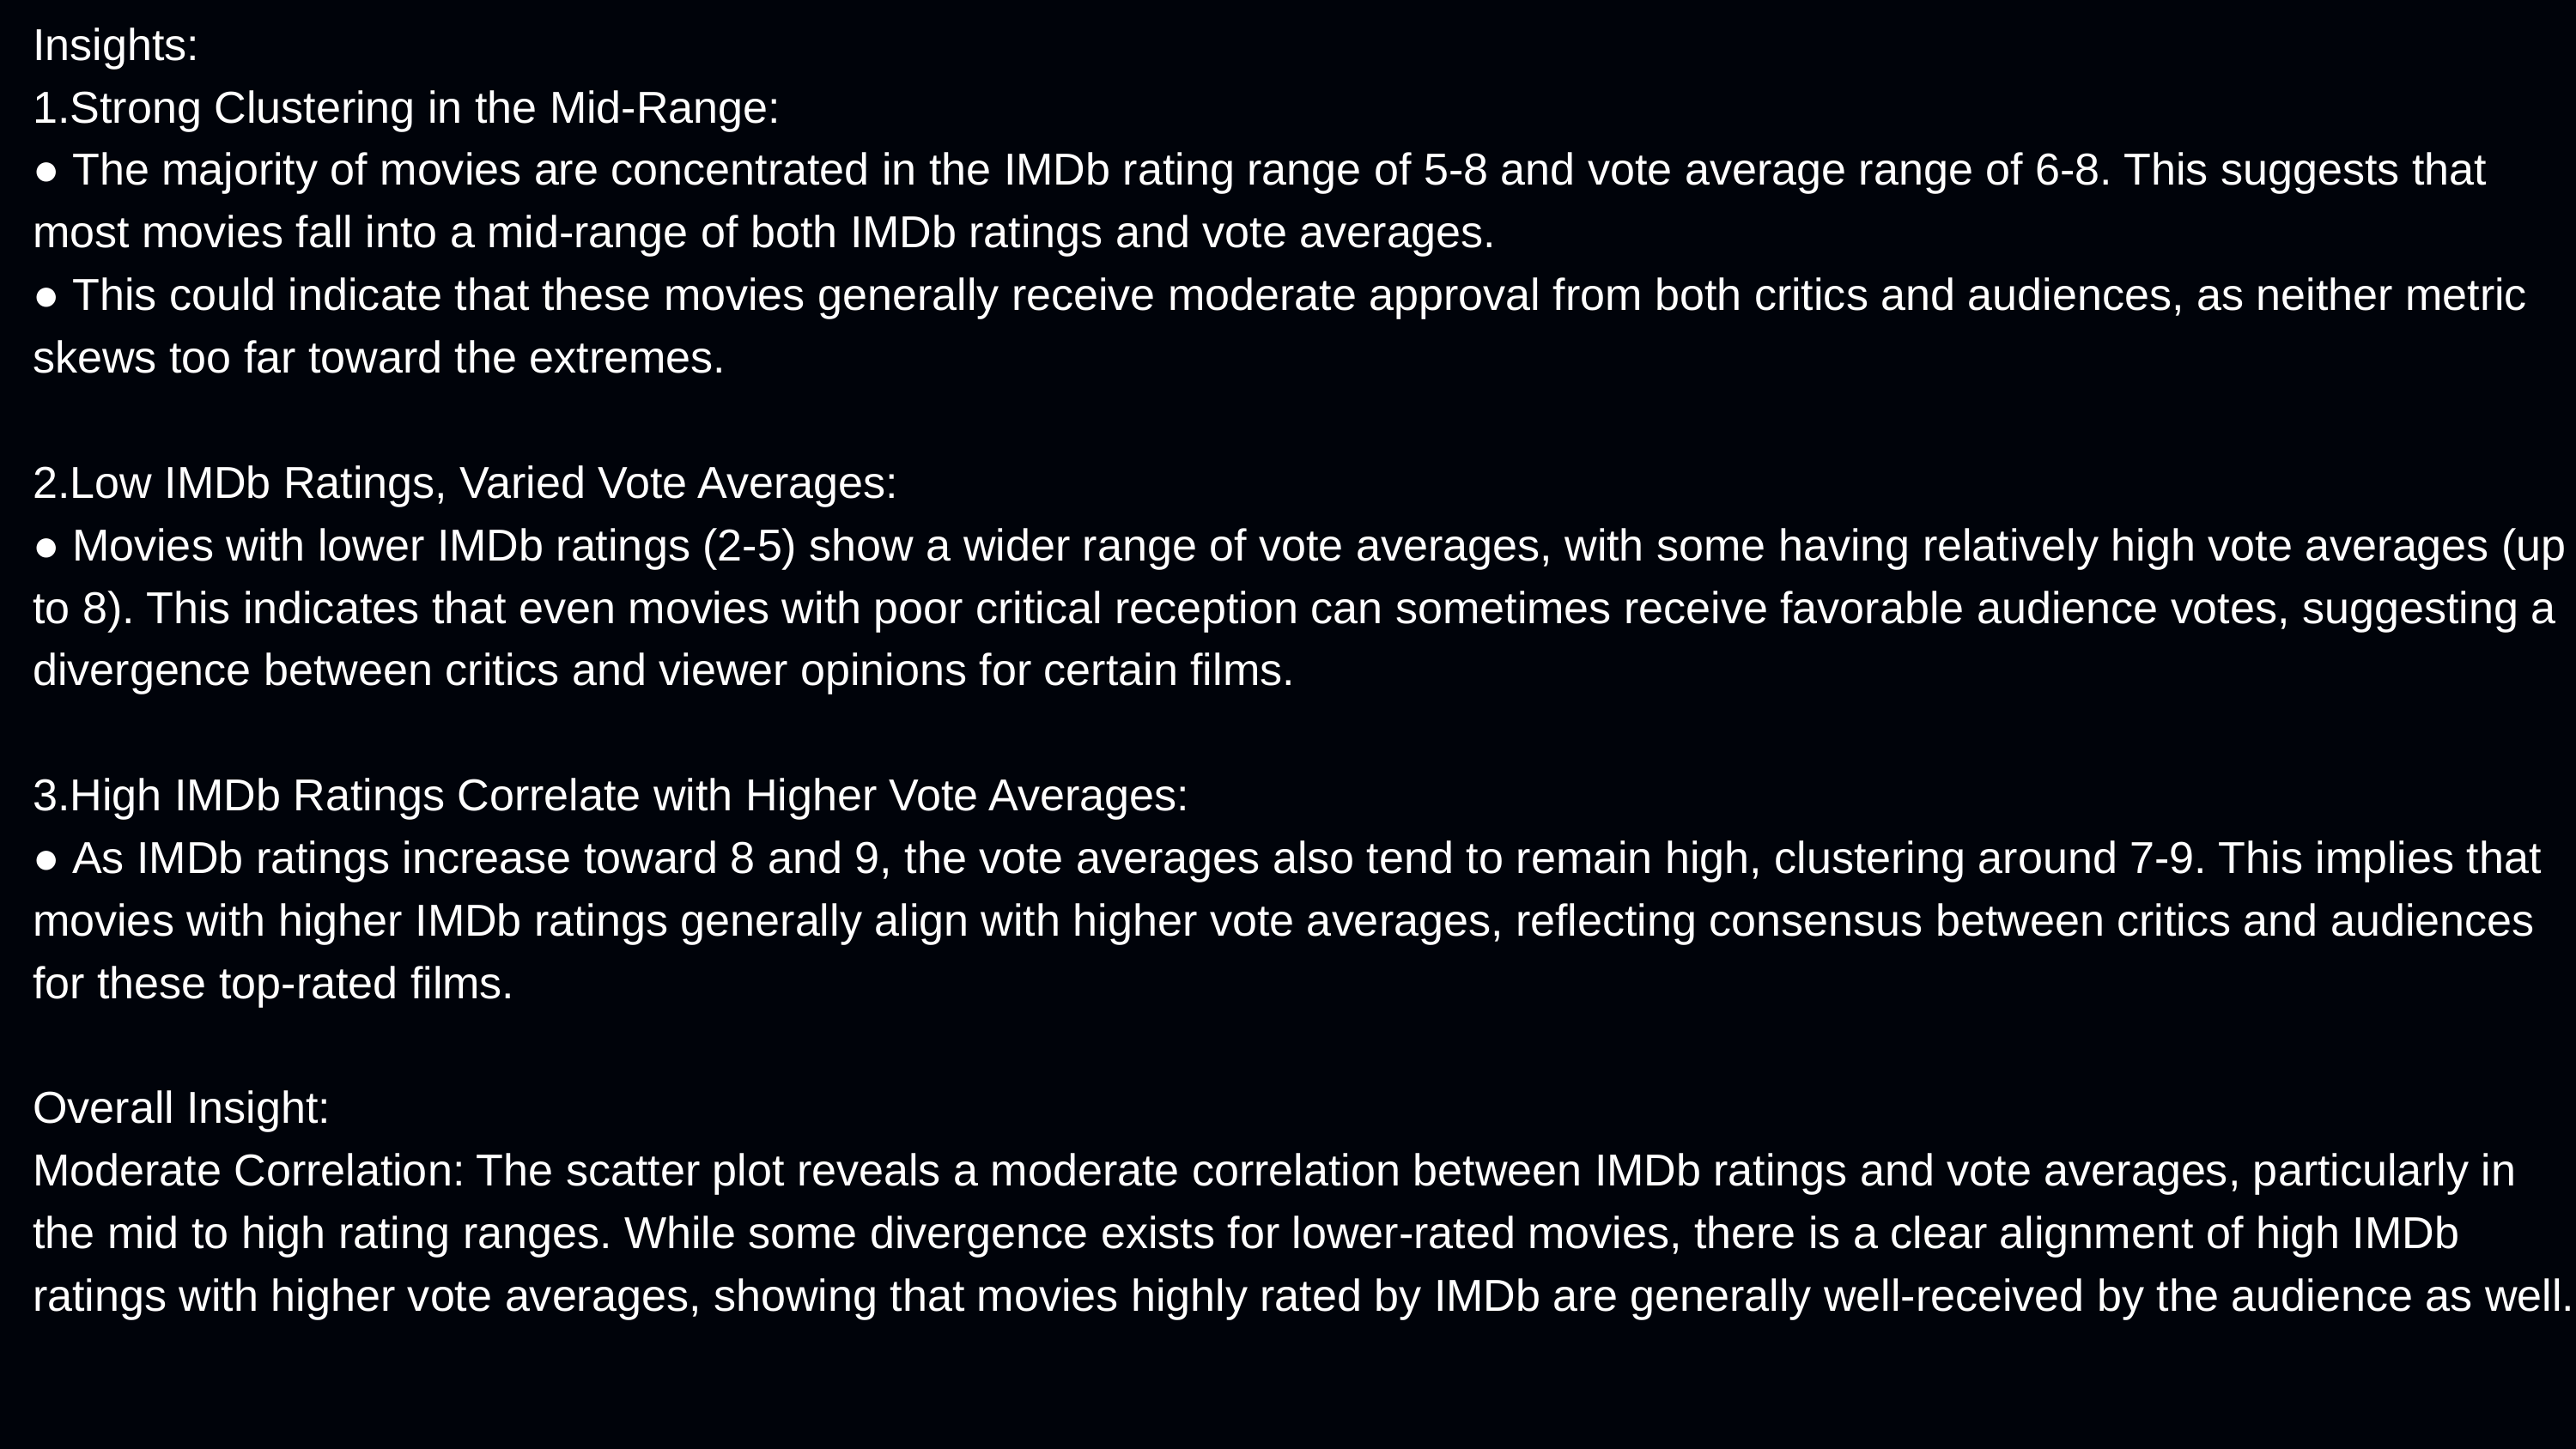

Insights:
1.Strong Clustering in the Mid-Range:
● The majority of movies are concentrated in the IMDb rating range of 5-8 and vote average range of 6-8. This suggests that most movies fall into a mid-range of both IMDb ratings and vote averages.
● This could indicate that these movies generally receive moderate approval from both critics and audiences, as neither metric skews too far toward the extremes.

2.Low IMDb Ratings, Varied Vote Averages:
● Movies with lower IMDb ratings (2-5) show a wider range of vote averages, with some having relatively high vote averages (up to 8). This indicates that even movies with poor critical reception can sometimes receive favorable audience votes, suggesting a divergence between critics and viewer opinions for certain films.

3.High IMDb Ratings Correlate with Higher Vote Averages:
● As IMDb ratings increase toward 8 and 9, the vote averages also tend to remain high, clustering around 7-9. This implies that movies with higher IMDb ratings generally align with higher vote averages, reflecting consensus between critics and audiences for these top-rated films.

Overall Insight:
Moderate Correlation: The scatter plot reveals a moderate correlation between IMDb ratings and vote averages, particularly in the mid to high rating ranges. While some divergence exists for lower-rated movies, there is a clear alignment of high IMDb ratings with higher vote averages, showing that movies highly rated by IMDb are generally well-received by the audience as well.